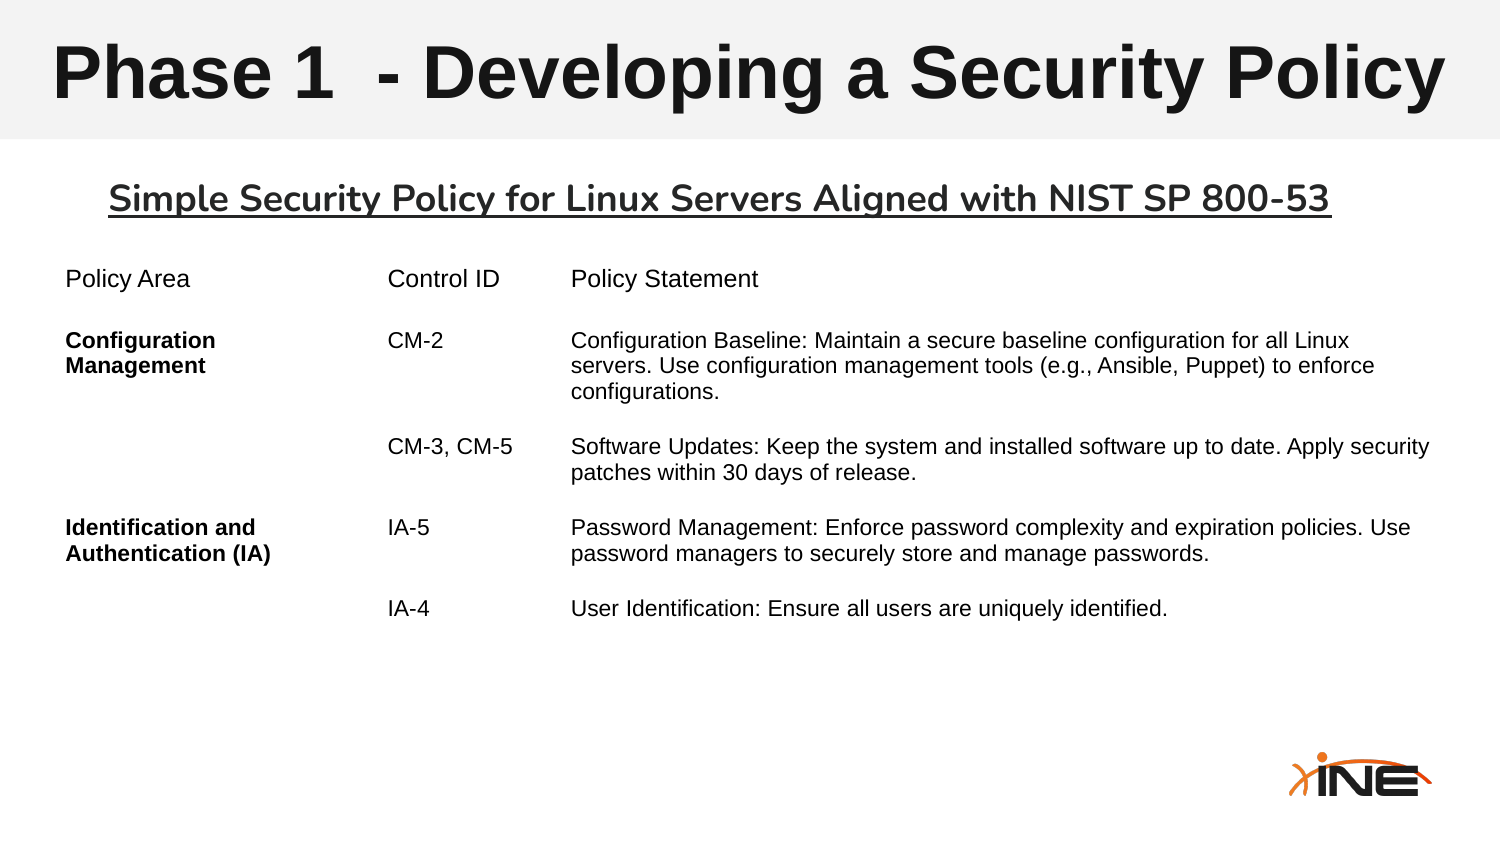

# Phase 1  - Developing a Security Policy
Simple Security Policy for Linux Servers Aligned with NIST SP 800-53

| Policy Area | Control ID | Policy Statement |
| --- | --- | --- |
| Configuration Management | CM-2 | Configuration Baseline: Maintain a secure baseline configuration for all Linux servers. Use configuration management tools (e.g., Ansible, Puppet) to enforce configurations. |
|  | CM-3, CM-5 | Software Updates: Keep the system and installed software up to date. Apply security patches within 30 days of release. |
| Identification and Authentication (IA) | IA-5 | Password Management: Enforce password complexity and expiration policies. Use password managers to securely store and manage passwords. |
|  | IA-4 | User Identification: Ensure all users are uniquely identified. |